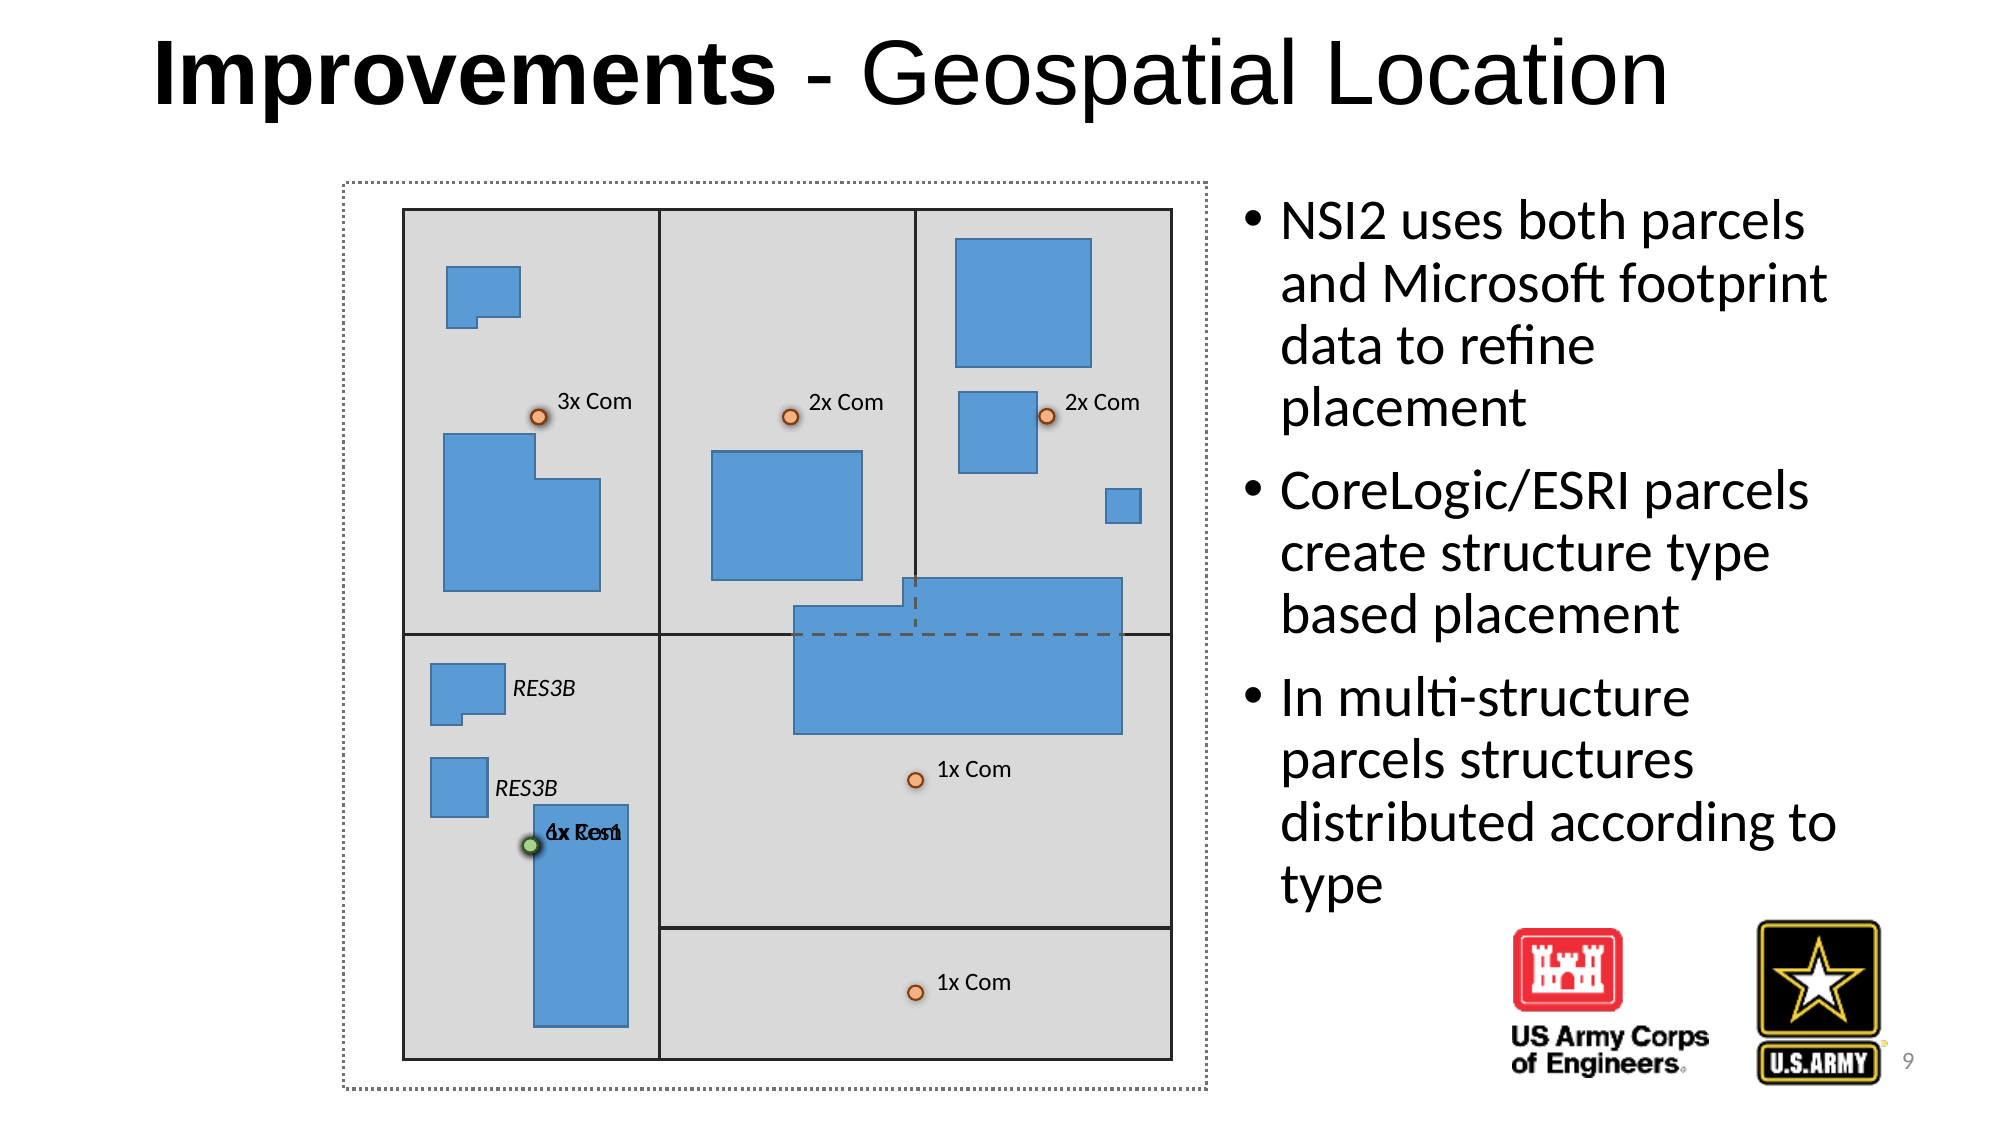

# Improvements - Geospatial Location

NSI2 uses both parcels and Microsoft footprint data to refine placement
CoreLogic/ESRI parcels create structure type based placement
In multi-structure parcels structures distributed according to type

3x Com
2x Com
2x Com

RES3B
1x Com

RES3B

1x Com
6x Res1

1x Com

9